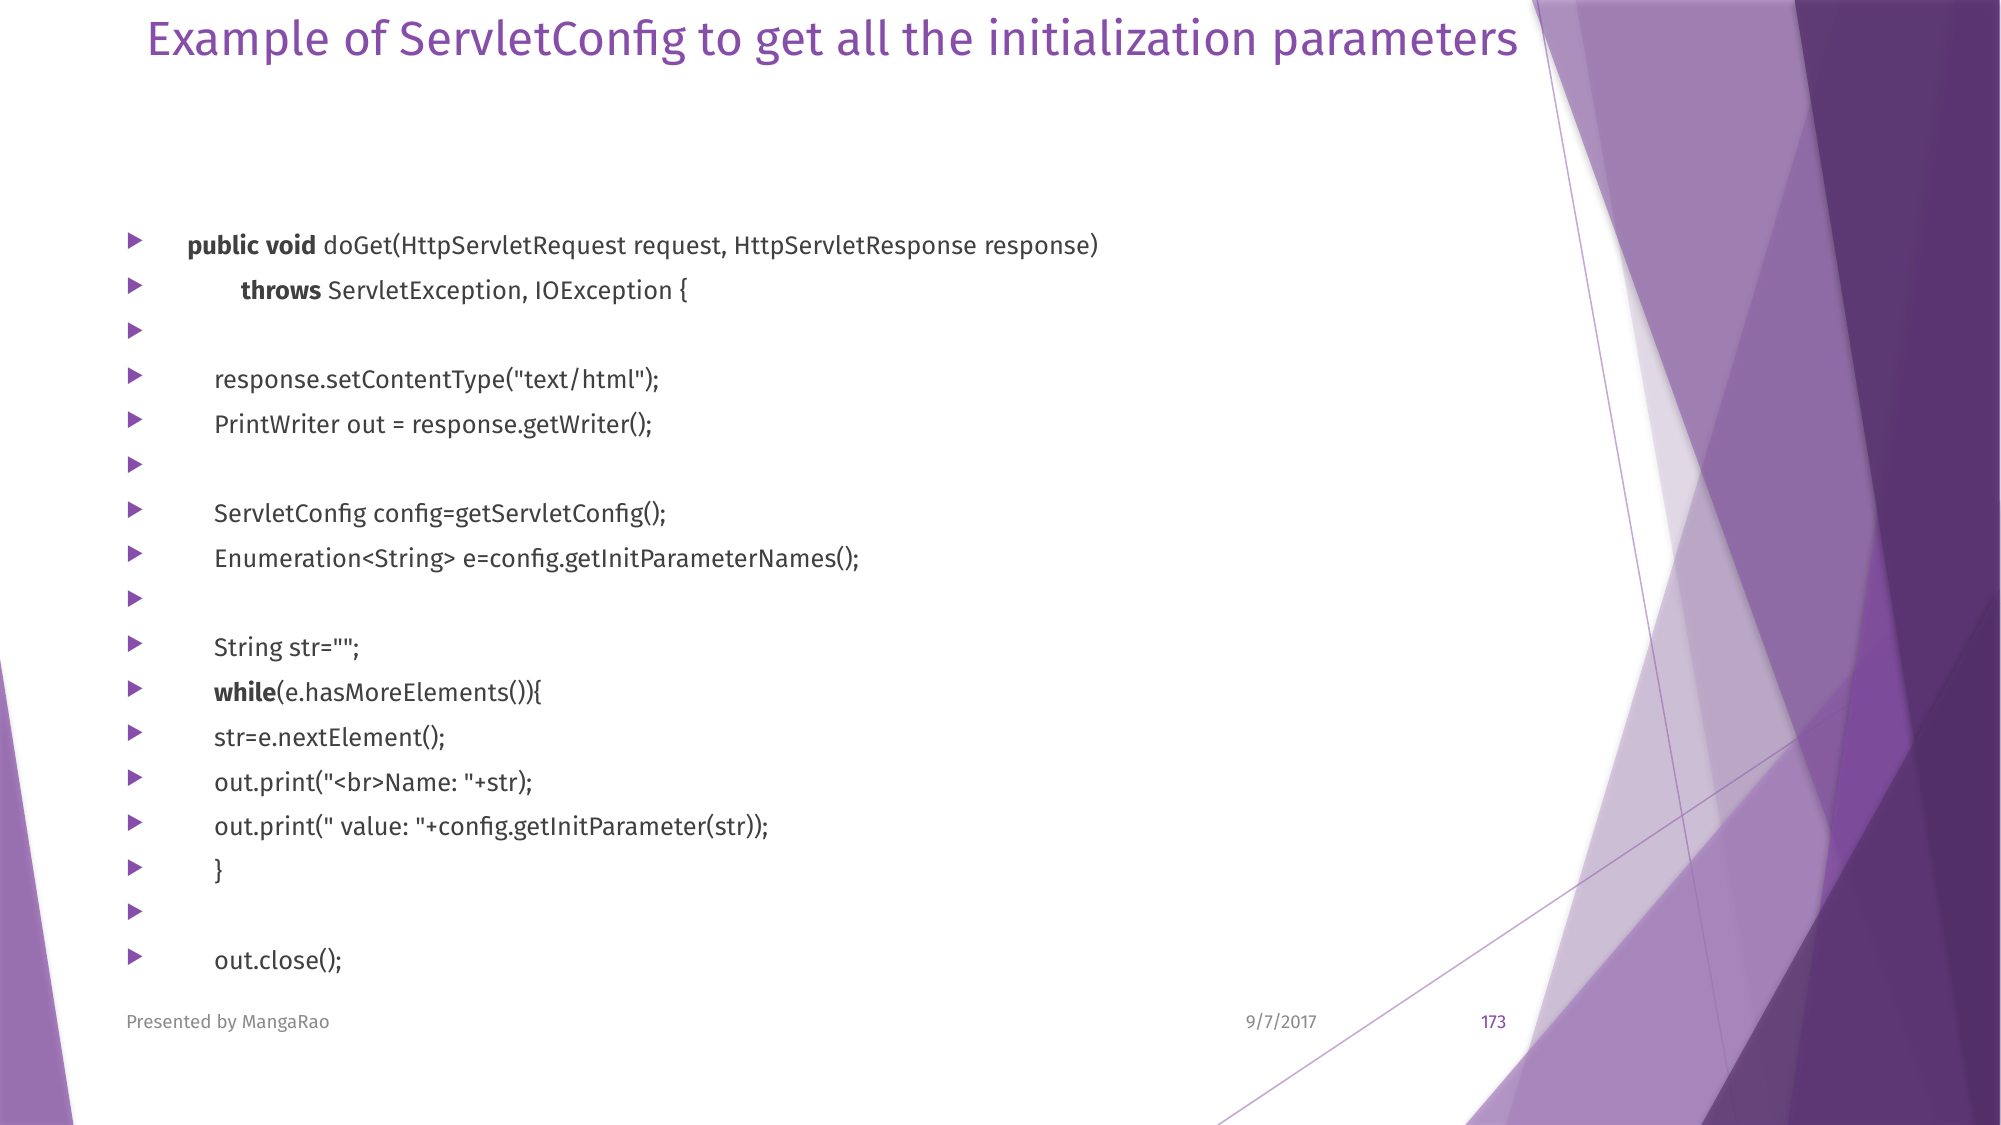

# Example of ServletConfig to get all the initialization parameters
public void doGet(HttpServletRequest request, HttpServletResponse response)
        throws ServletException, IOException {

    response.setContentType("text/html");
    PrintWriter out = response.getWriter();

    ServletConfig config=getServletConfig();
    Enumeration<String> e=config.getInitParameterNames();

    String str="";
    while(e.hasMoreElements()){
    str=e.nextElement();
    out.print("<br>Name: "+str);
    out.print(" value: "+config.getInitParameter(str));
    }

    out.close();

Presented by MangaRao
9/7/2017
173